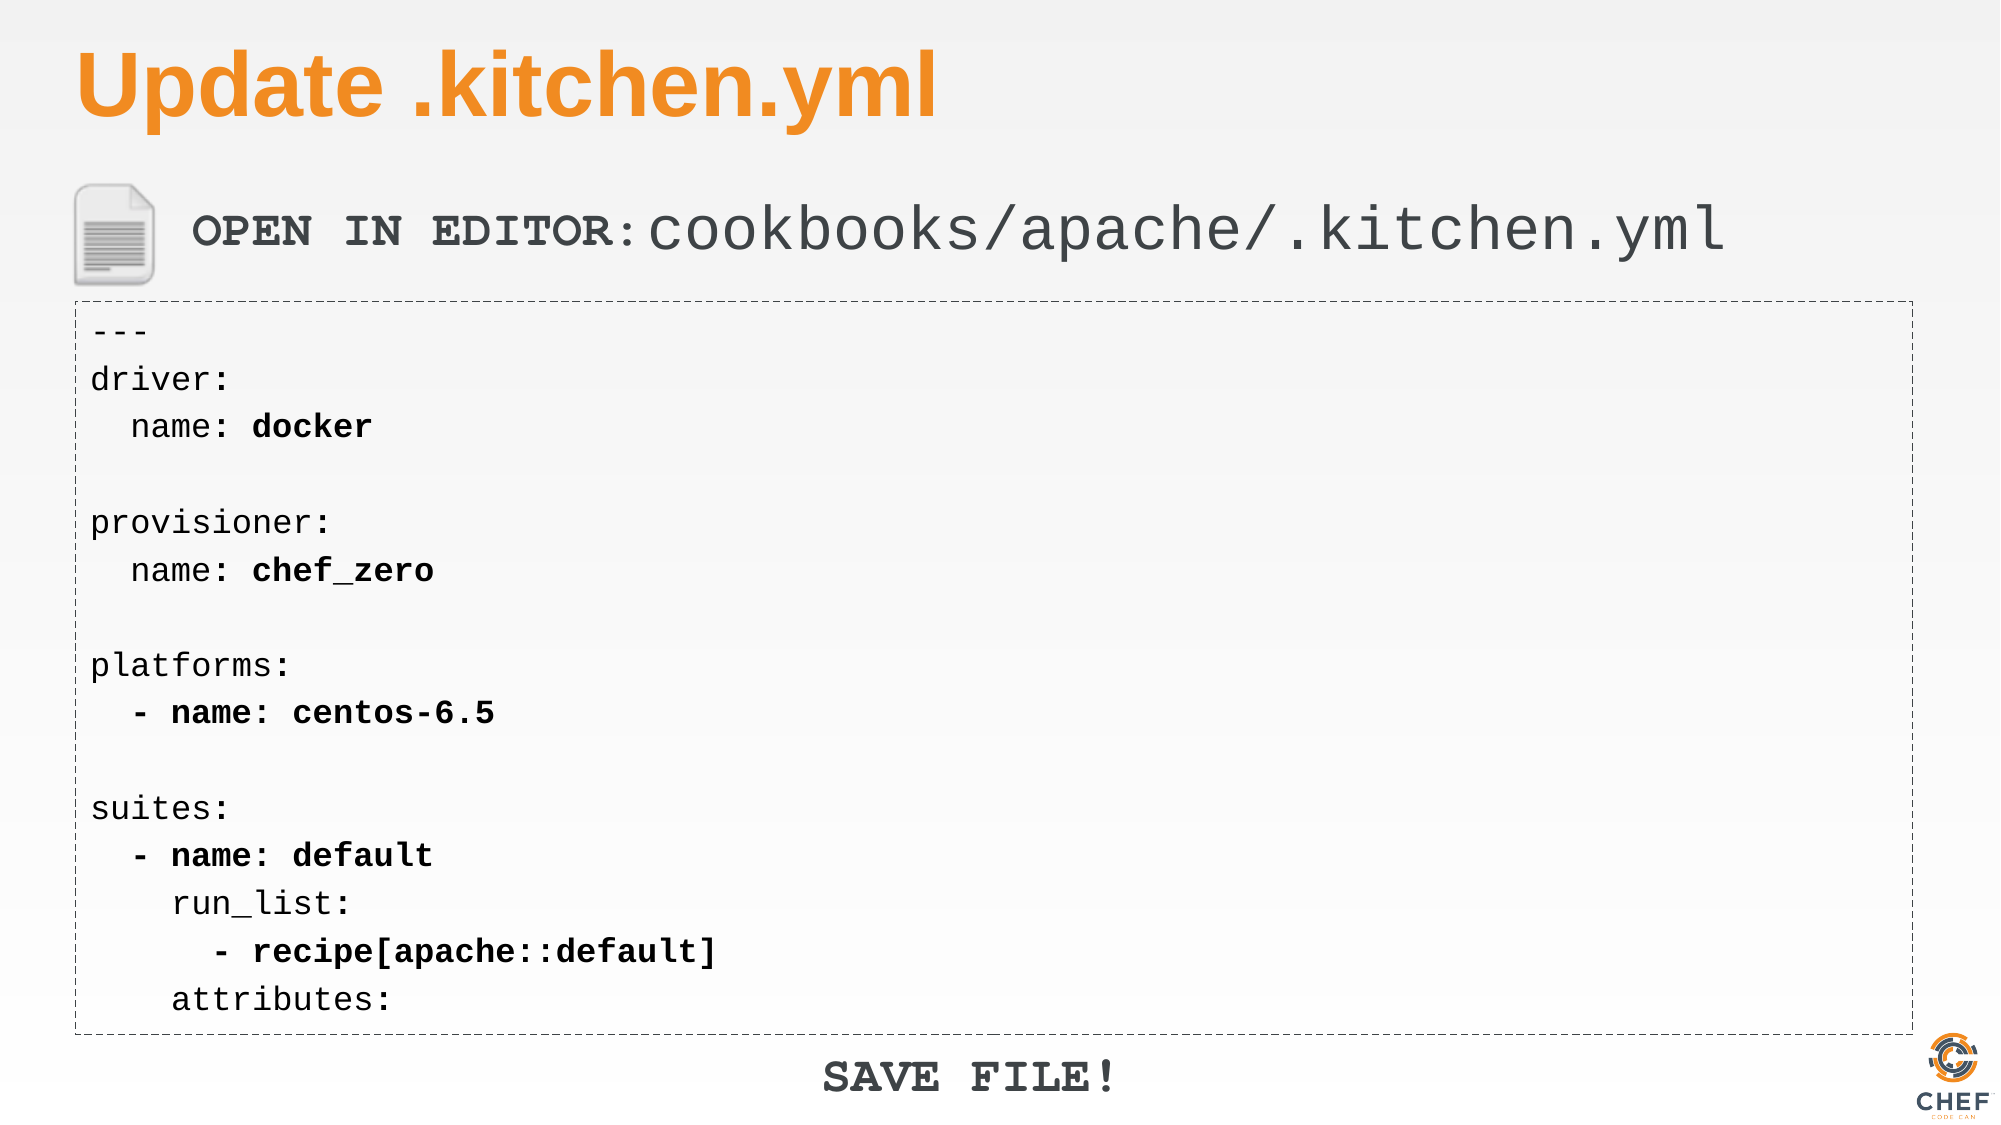

# Update .kitchen.yml
cookbooks/apache/.kitchen.yml
---
driver:
  name: docker

provisioner:
  name: chef_zero

platforms:
  - name: centos-6.5

suites:
  - name: default
    run_list:
      - recipe[apache::default]
    attributes: